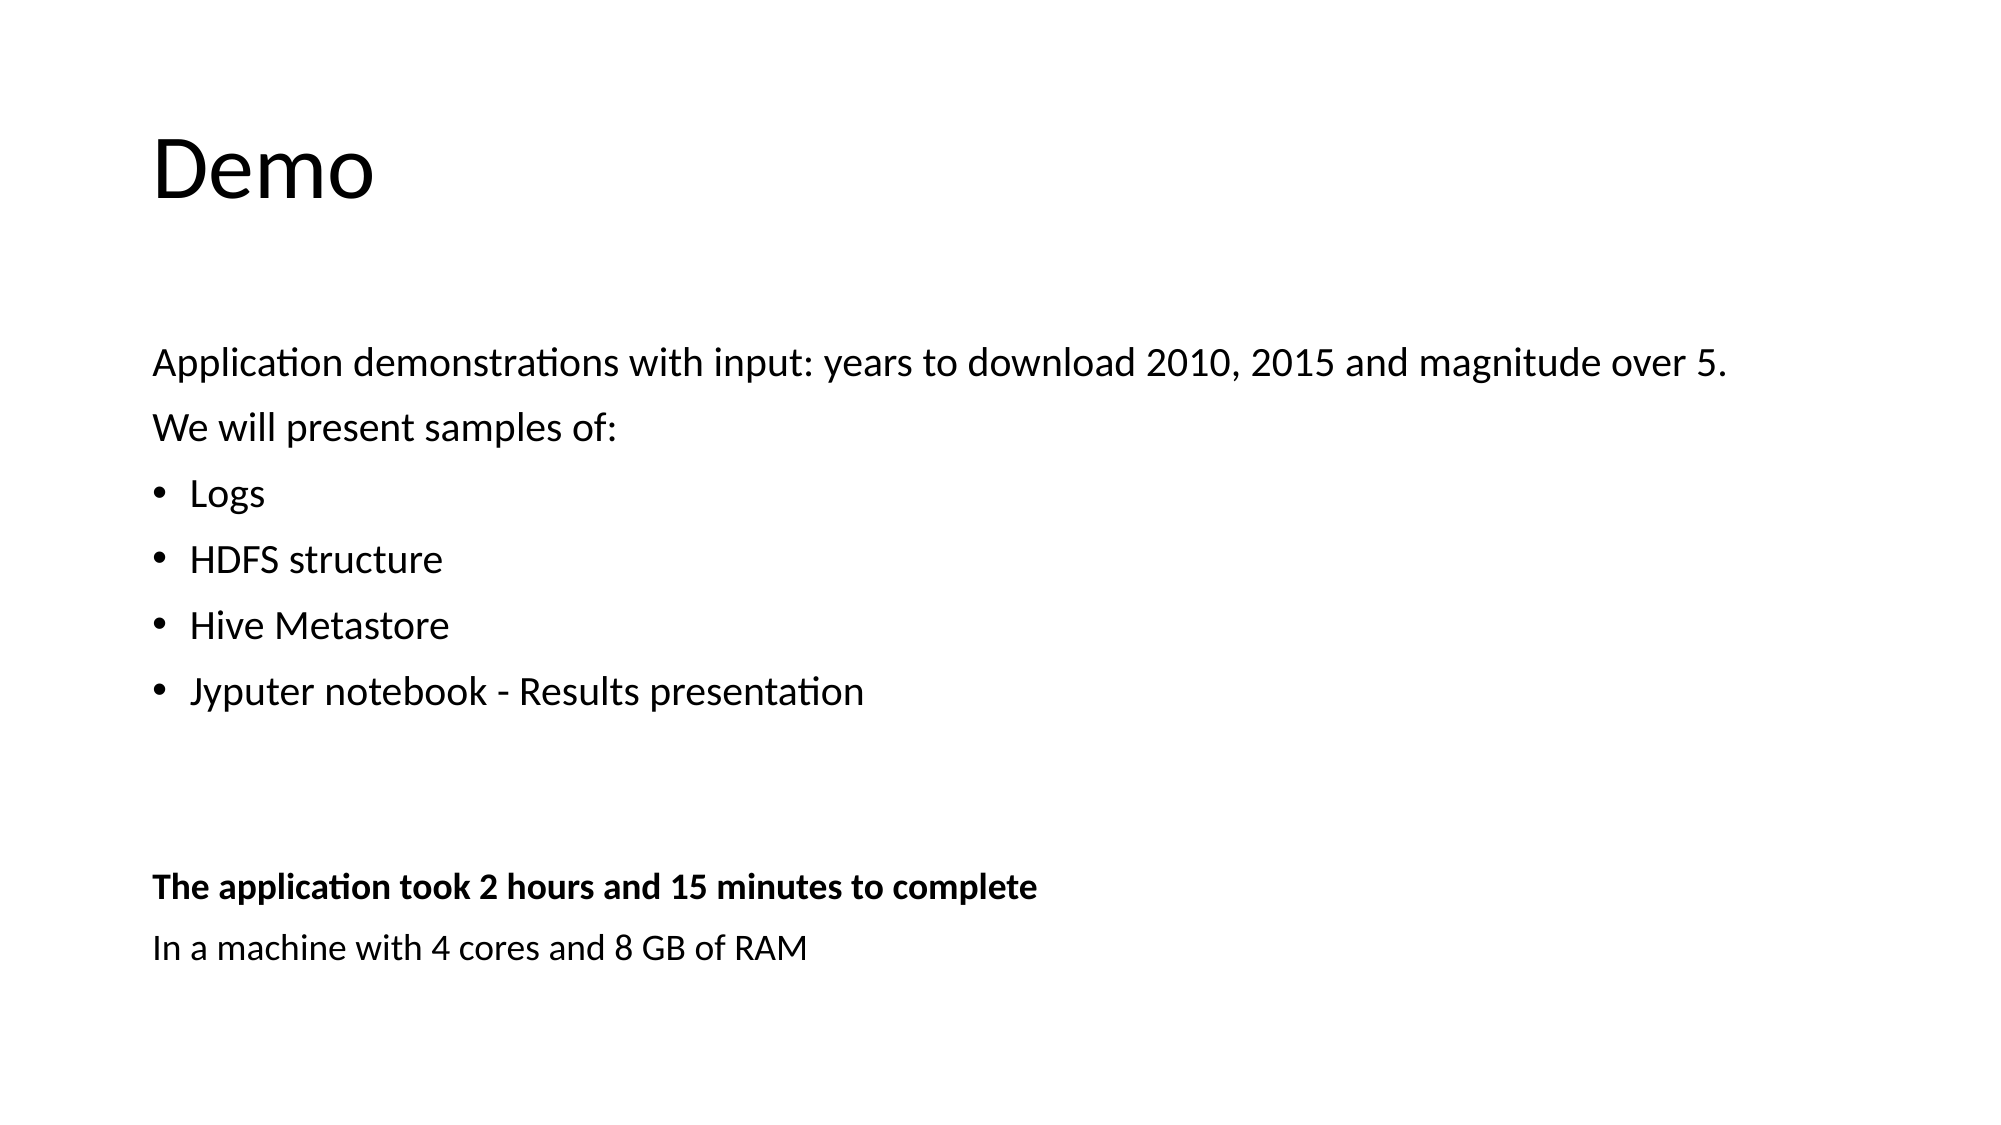

# Demo

Application demonstrations with input: years to download 2010, 2015 and magnitude over 5.
We will present samples of:
Logs
HDFS structure
Hive Metastore
Jyputer notebook - Results presentation

The application took 2 hours and 15 minutes to complete
In a machine with 4 cores and 8 GB of RAM